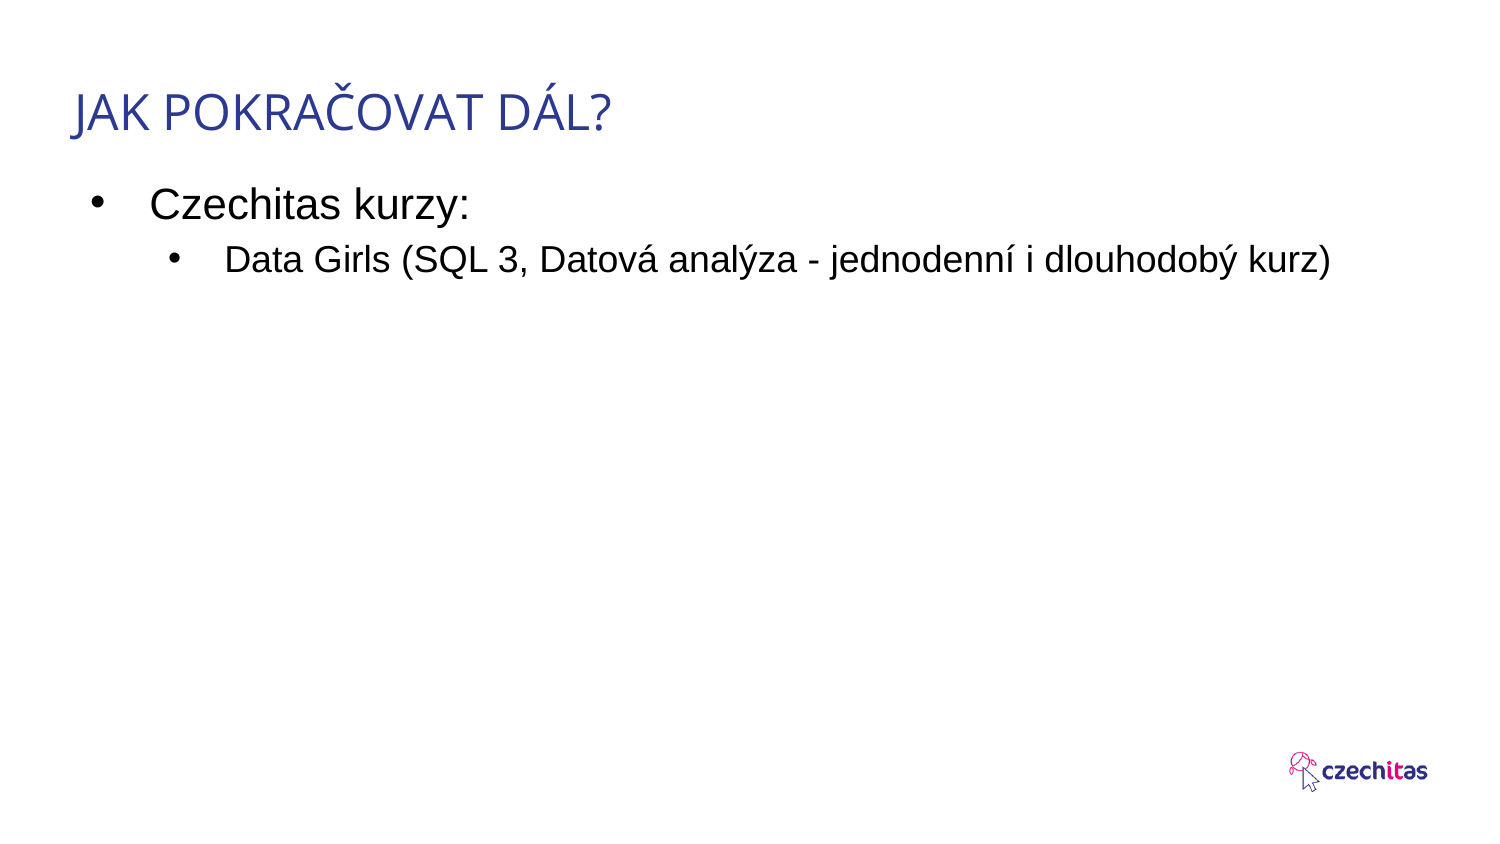

# JAK POKRAČOVAT DÁL?
Czechitas kurzy:
Data Girls (SQL 3, Datová analýza - jednodenní i dlouhodobý kurz)